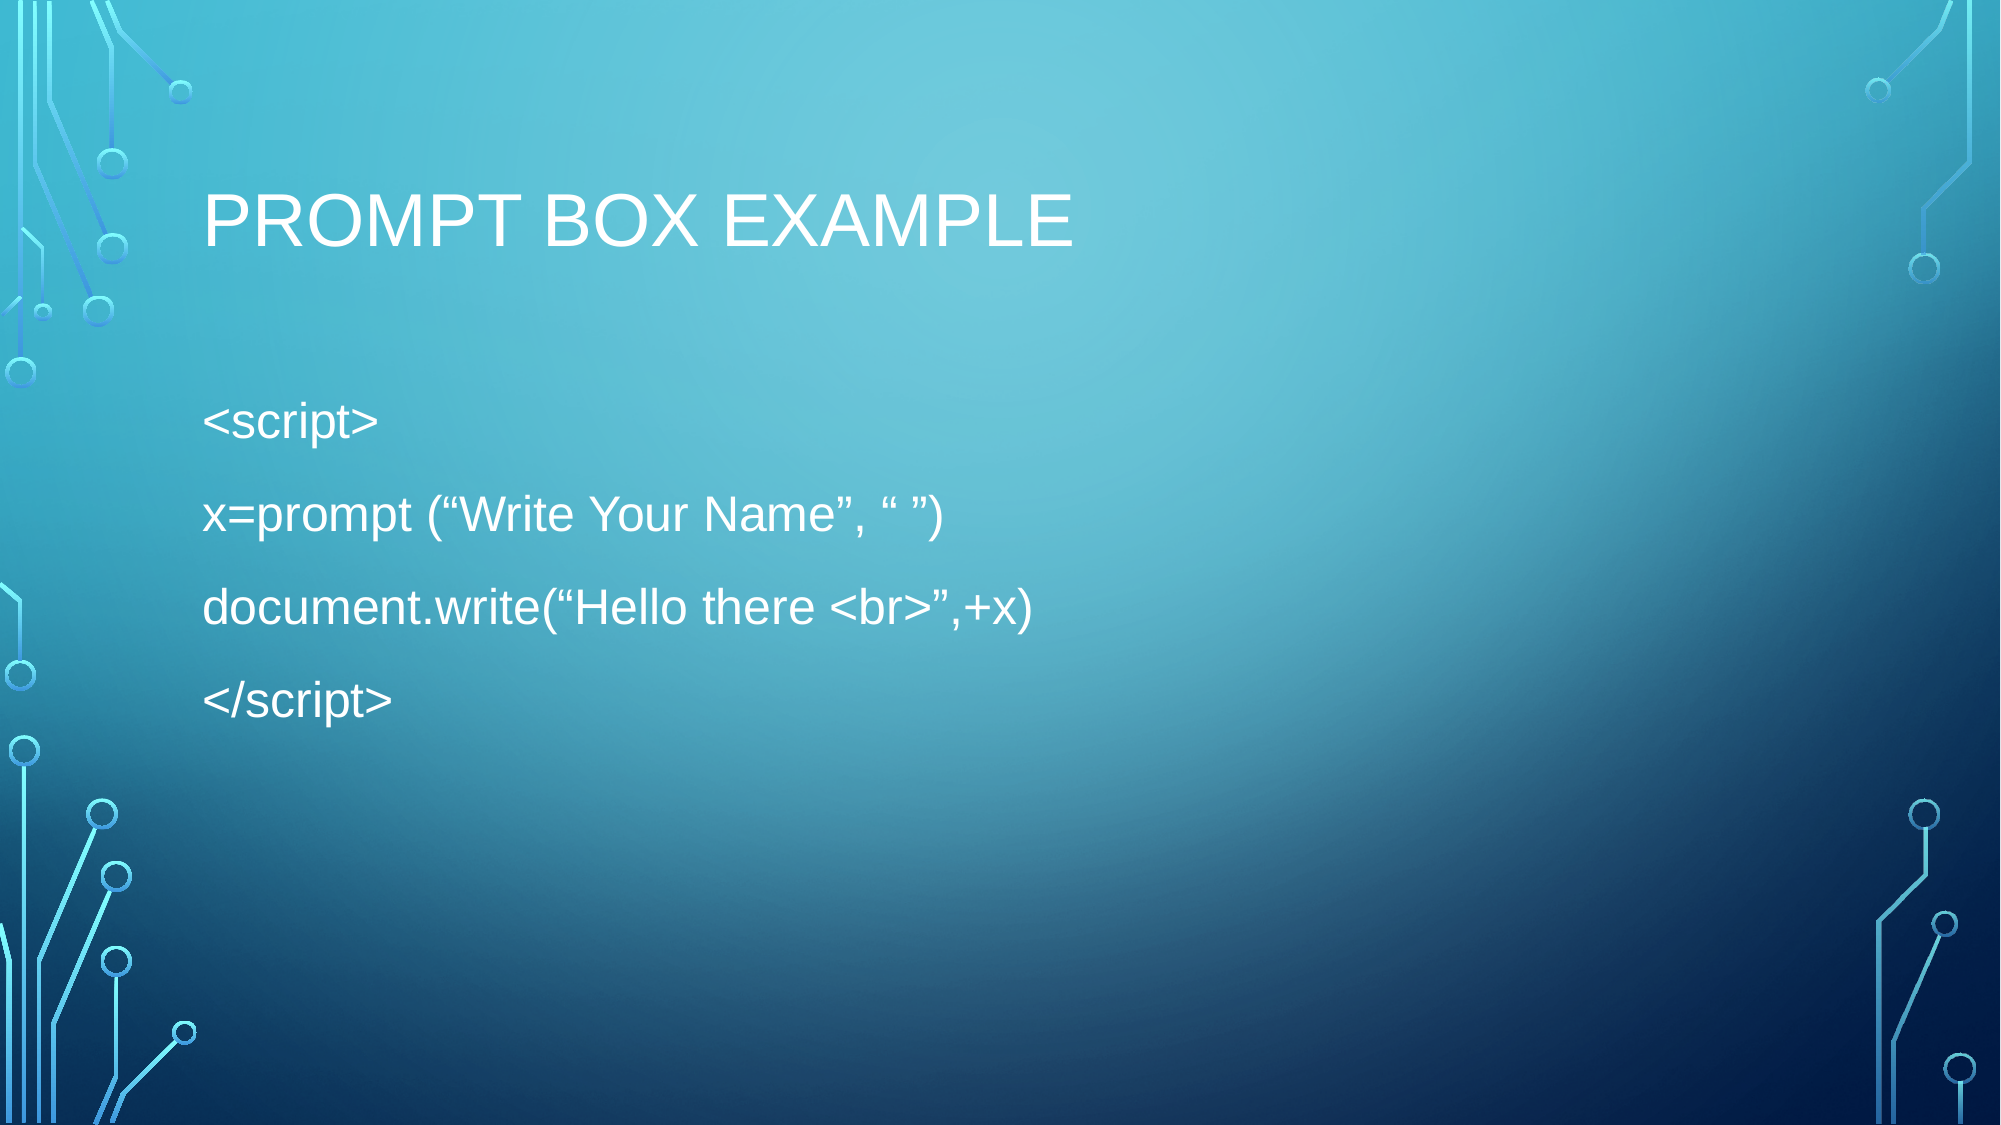

# Prompt Box Example
<script>
x=prompt (“Write Your Name”, “ ”)
document.write(“Hello there <br>”,+x)
</script>